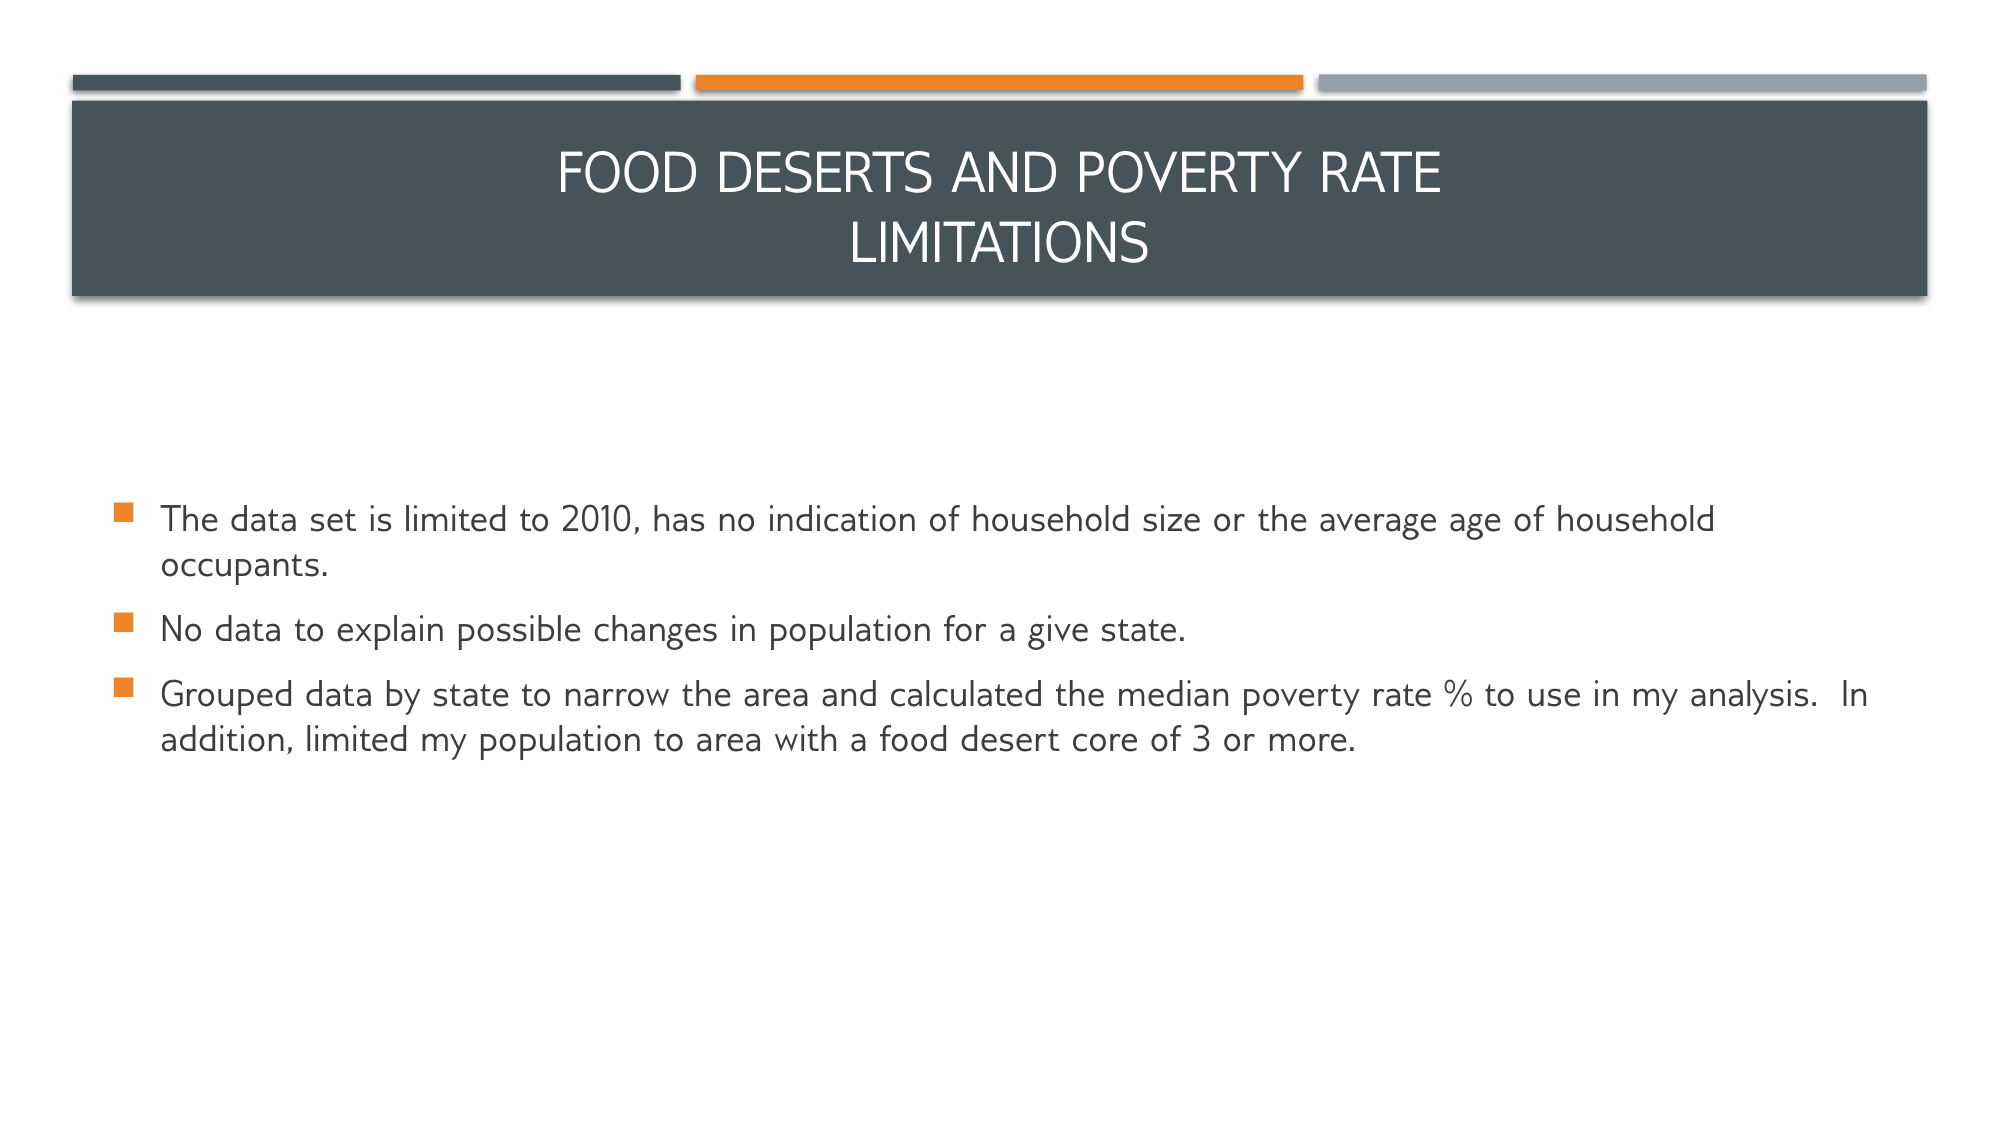

# FOOD Deserts and Poverty Rate Limitations
The data set is limited to 2010, has no indication of household size or the average age of household occupants.
No data to explain possible changes in population for a give state.
Grouped data by state to narrow the area and calculated the median poverty rate % to use in my analysis.  In addition, limited my population to area with a food desert core of 3 or more.